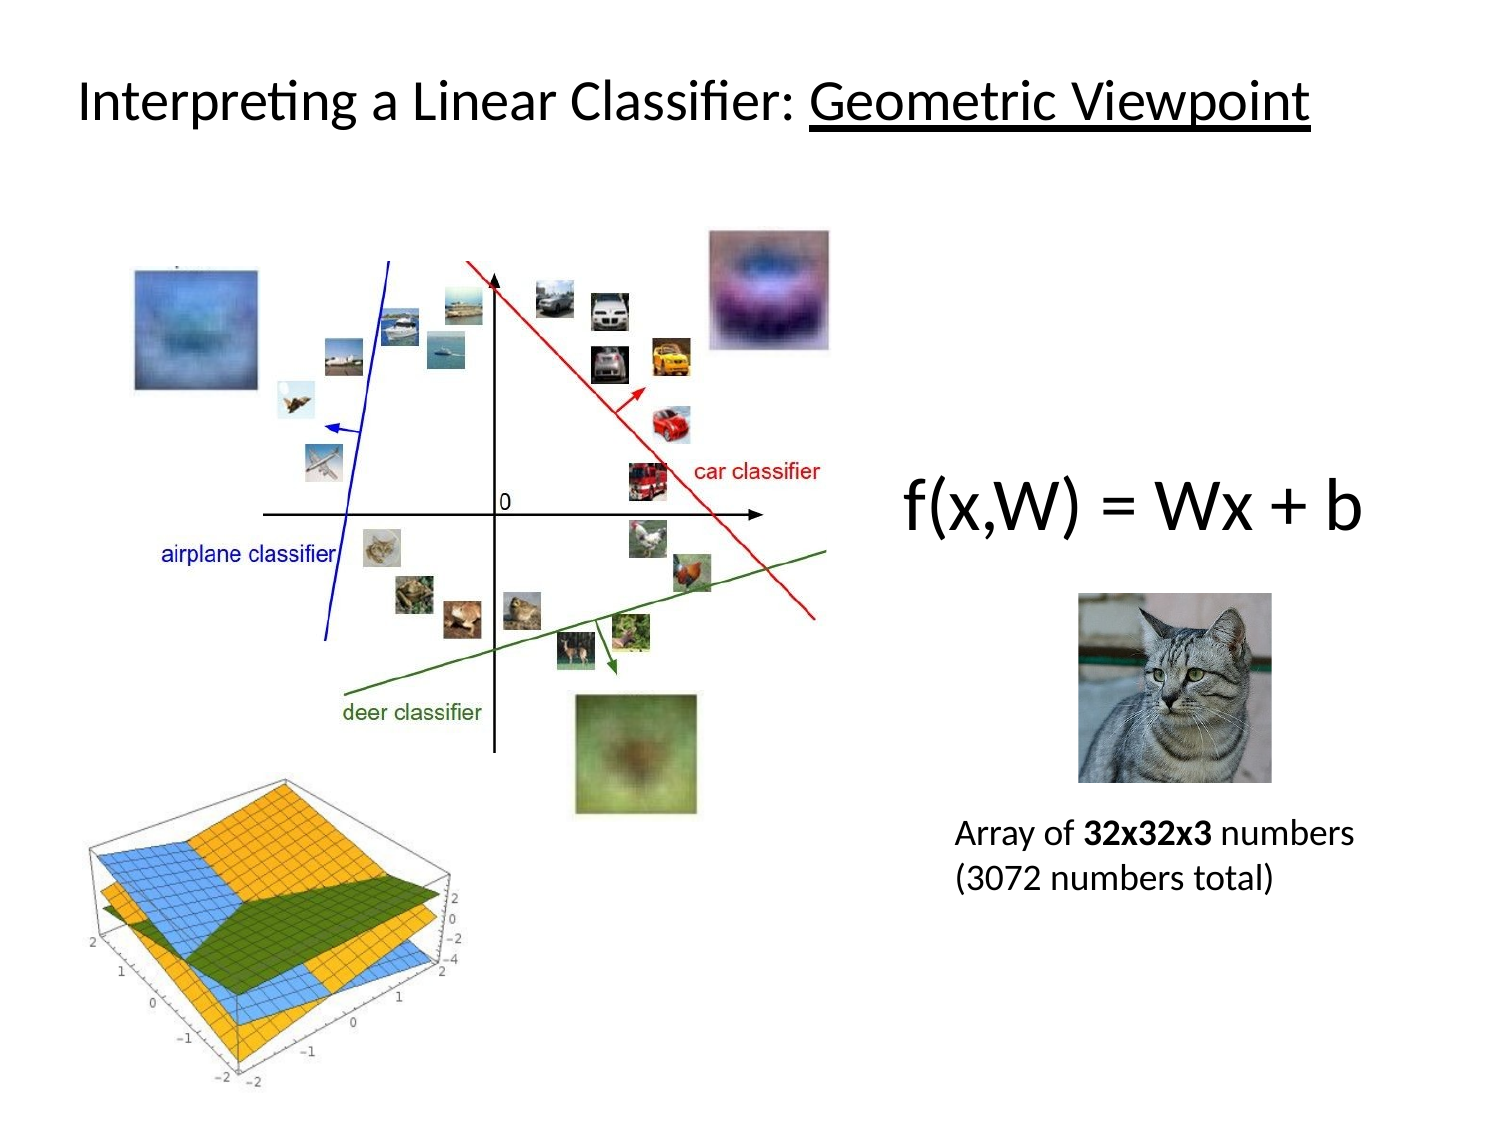

# Interpreting a Linear Classifier: Geometric Viewpoint

f(x,W) = Wx + b

Array of 32x32x3 numbers  (3072 numbers total)